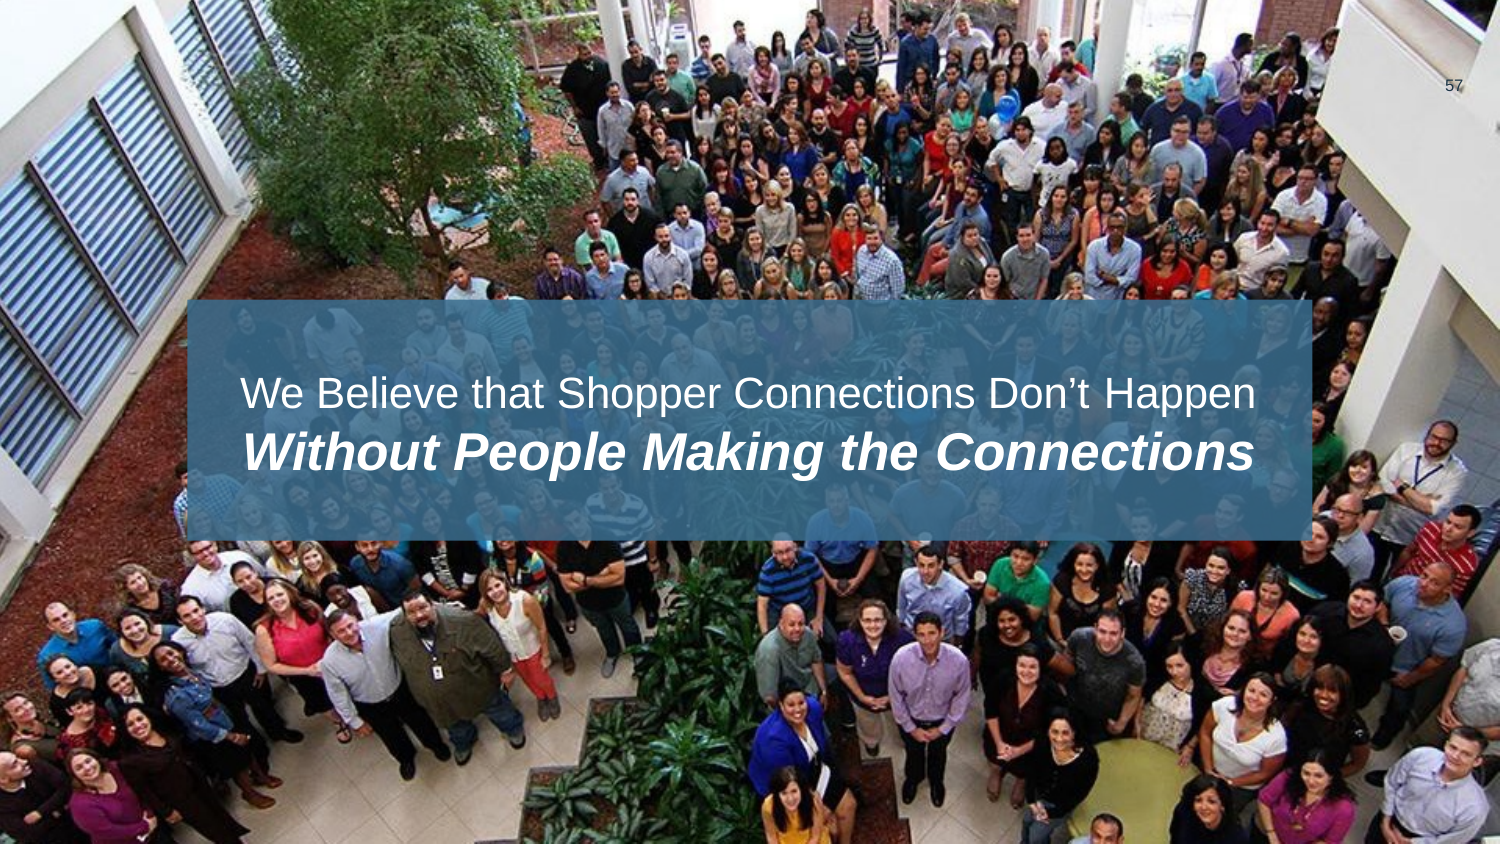

57

We Believe that Shopper Connections Don’t Happen
Without People Making the Connections